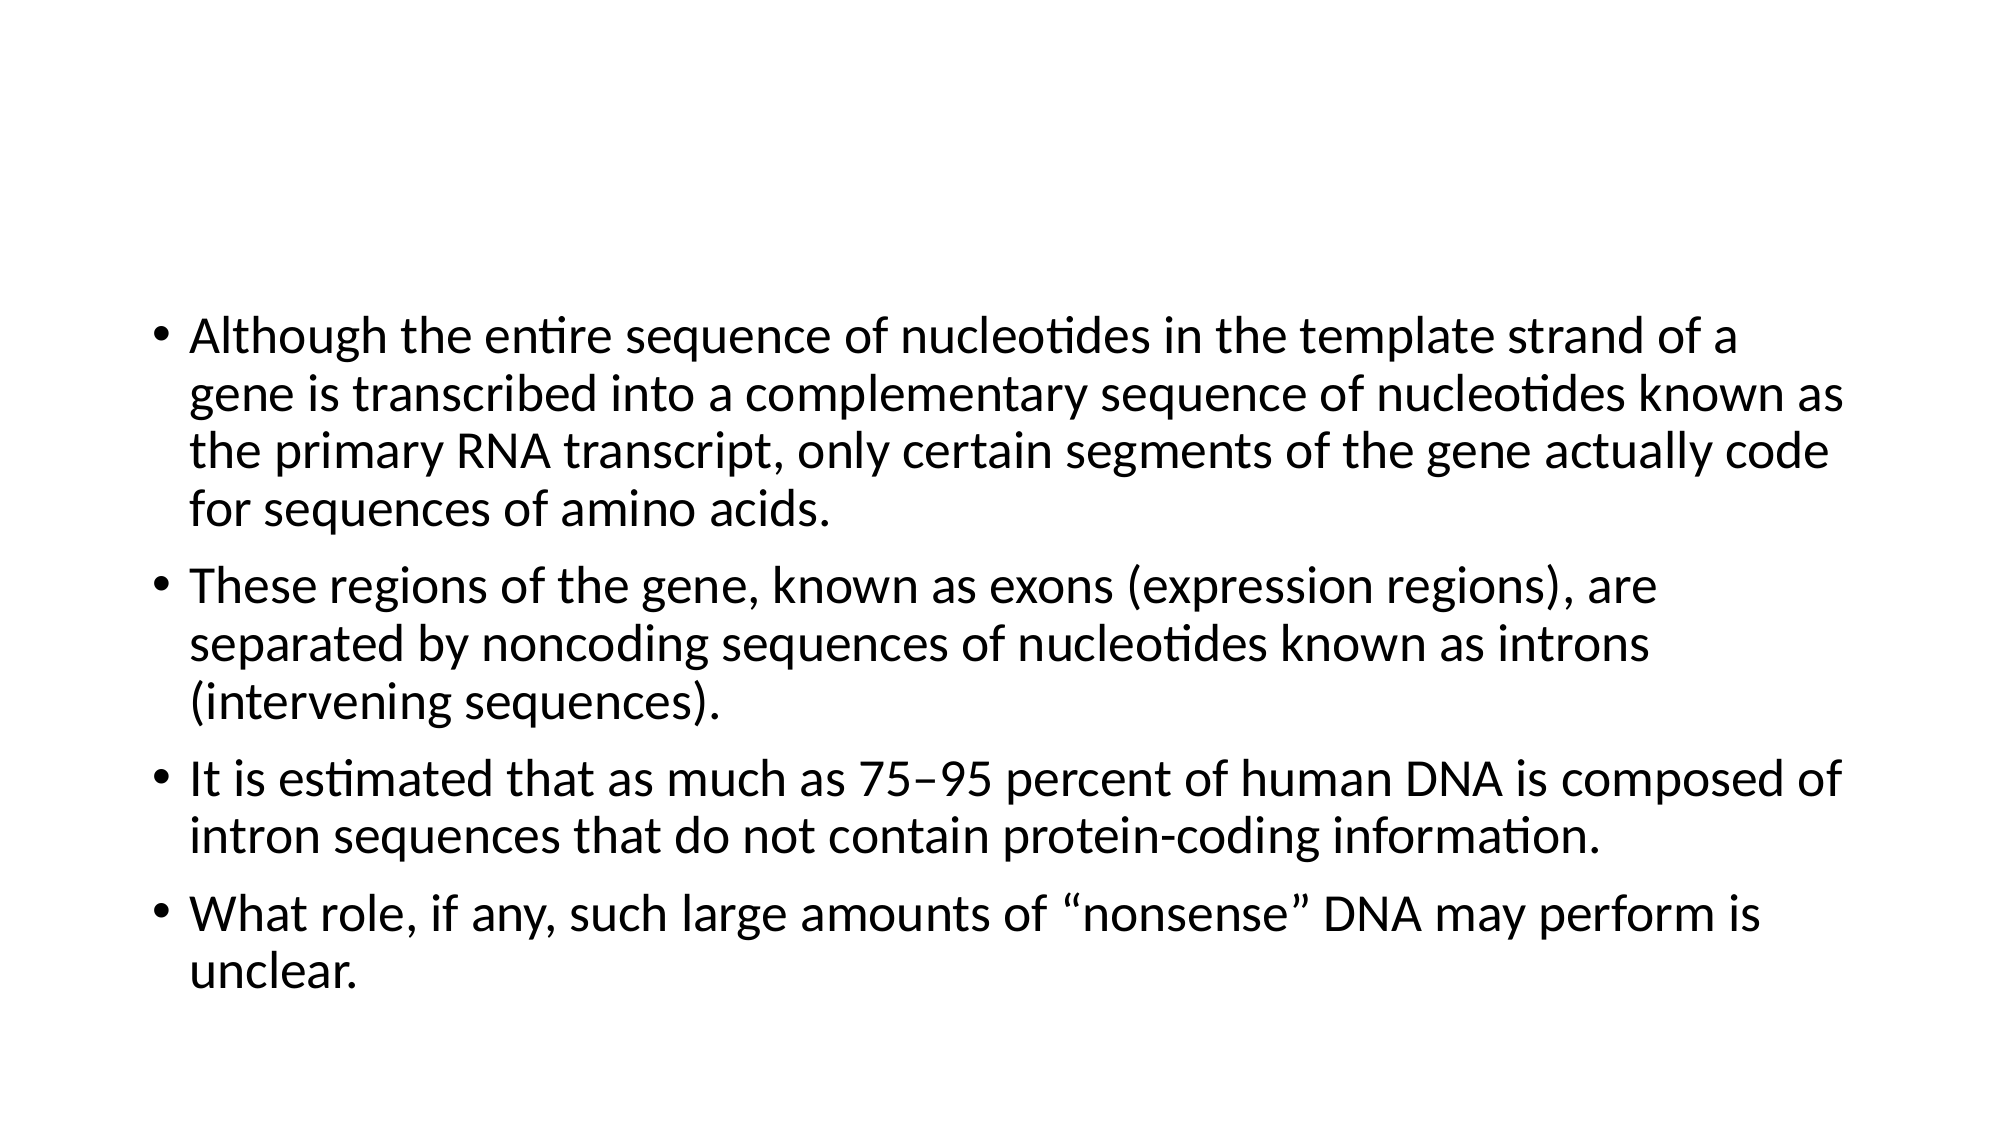

#
Although the entire sequence of nucleotides in the template strand of a gene is transcribed into a complementary sequence of nucleotides known as the primary RNA transcript, only certain segments of the gene actually code for sequences of amino acids.
These regions of the gene, known as exons (expression regions), are separated by noncoding sequences of nucleotides known as introns (intervening sequences).
It is estimated that as much as 75–95 percent of human DNA is composed of intron sequences that do not contain protein-coding information.
What role, if any, such large amounts of “nonsense” DNA may perform is unclear.